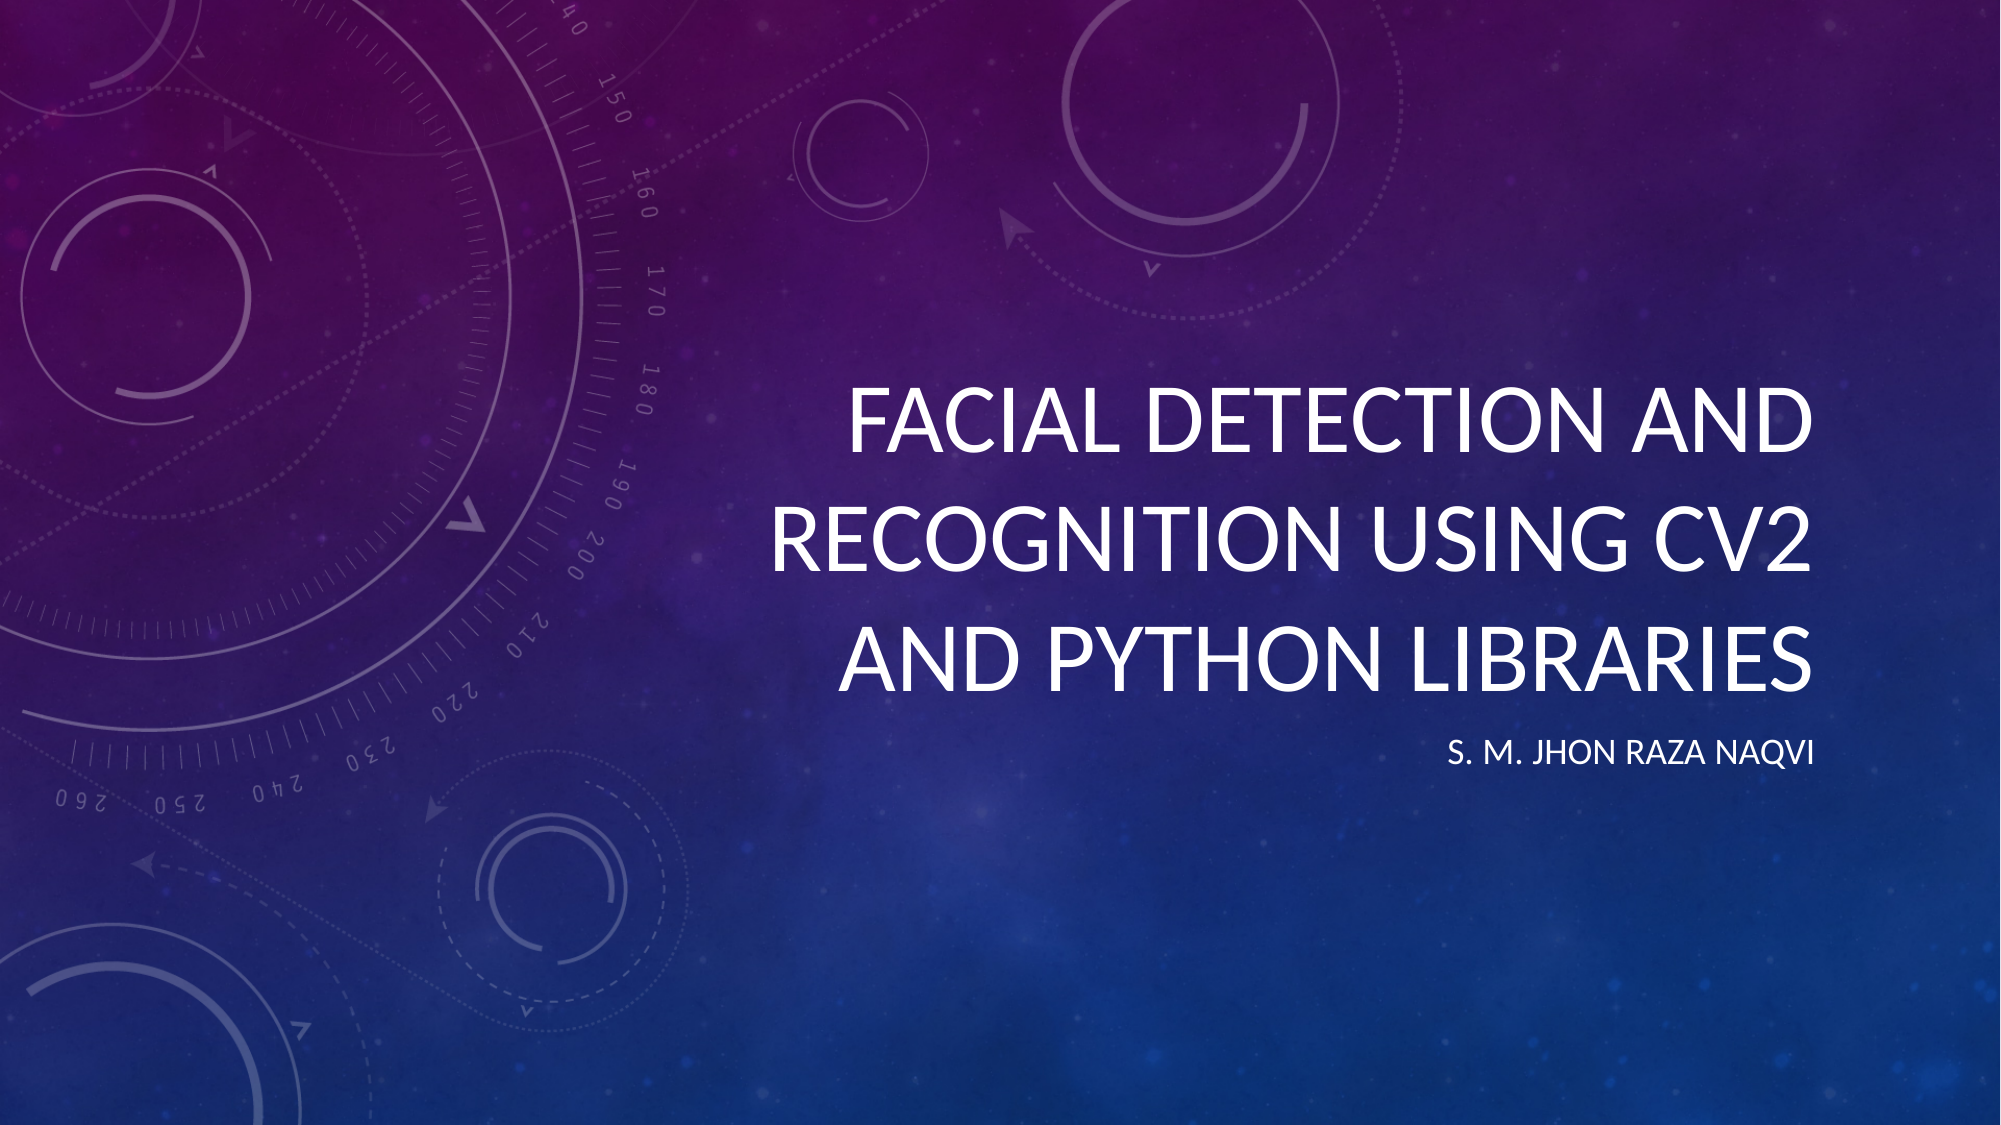

# FACIAL DETECTION AND RECOGNITION USING CV2 AND PYTHON LIBRARIES
S. M. JHON RAZA NAQVI